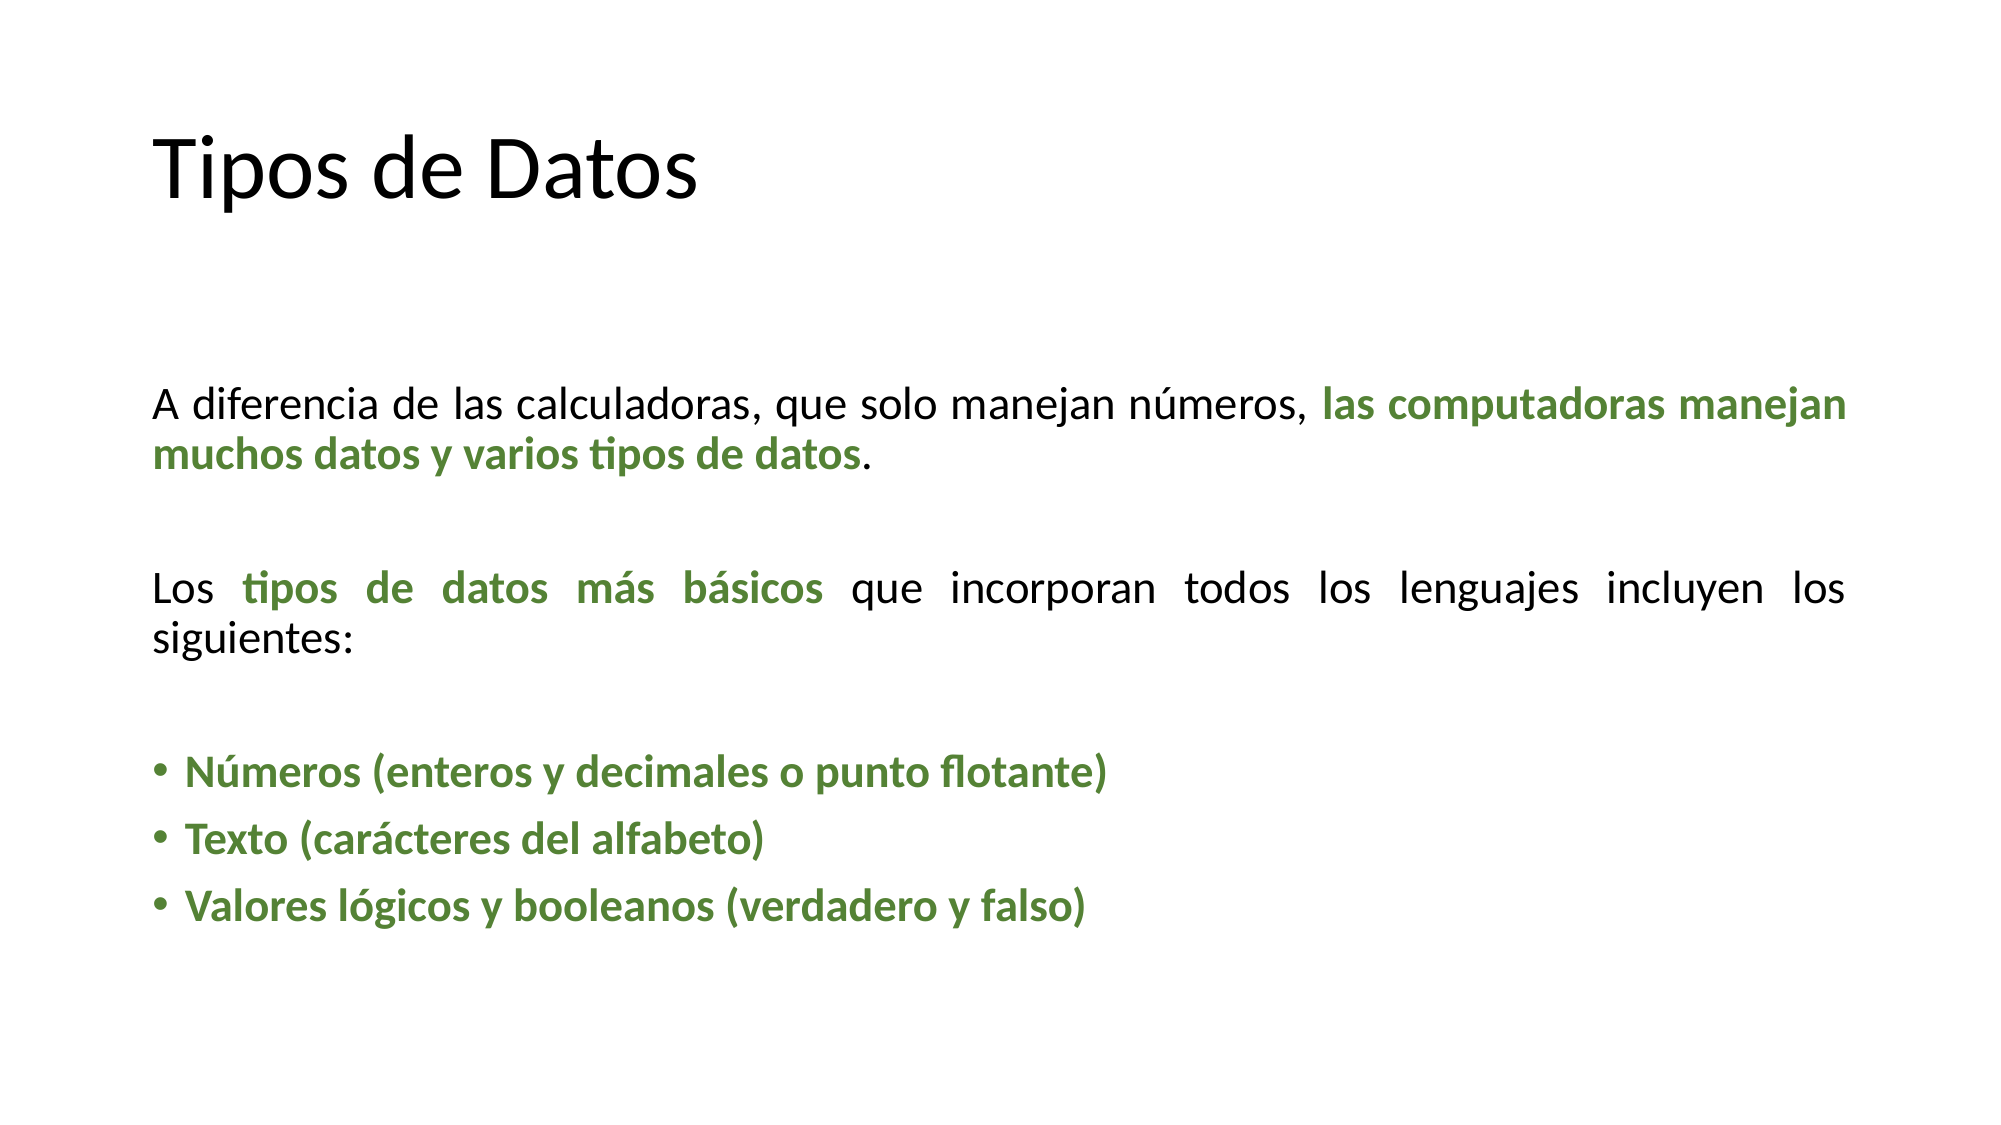

# Tipos de Datos

A diferencia de las calculadoras, que solo manejan números, las computadoras manejan muchos datos y varios tipos de datos.

Los tipos de datos más básicos que incorporan todos los lenguajes incluyen los siguientes:

Números (enteros y decimales o punto flotante)
Texto (carácteres del alfabeto)
Valores lógicos y booleanos (verdadero y falso)